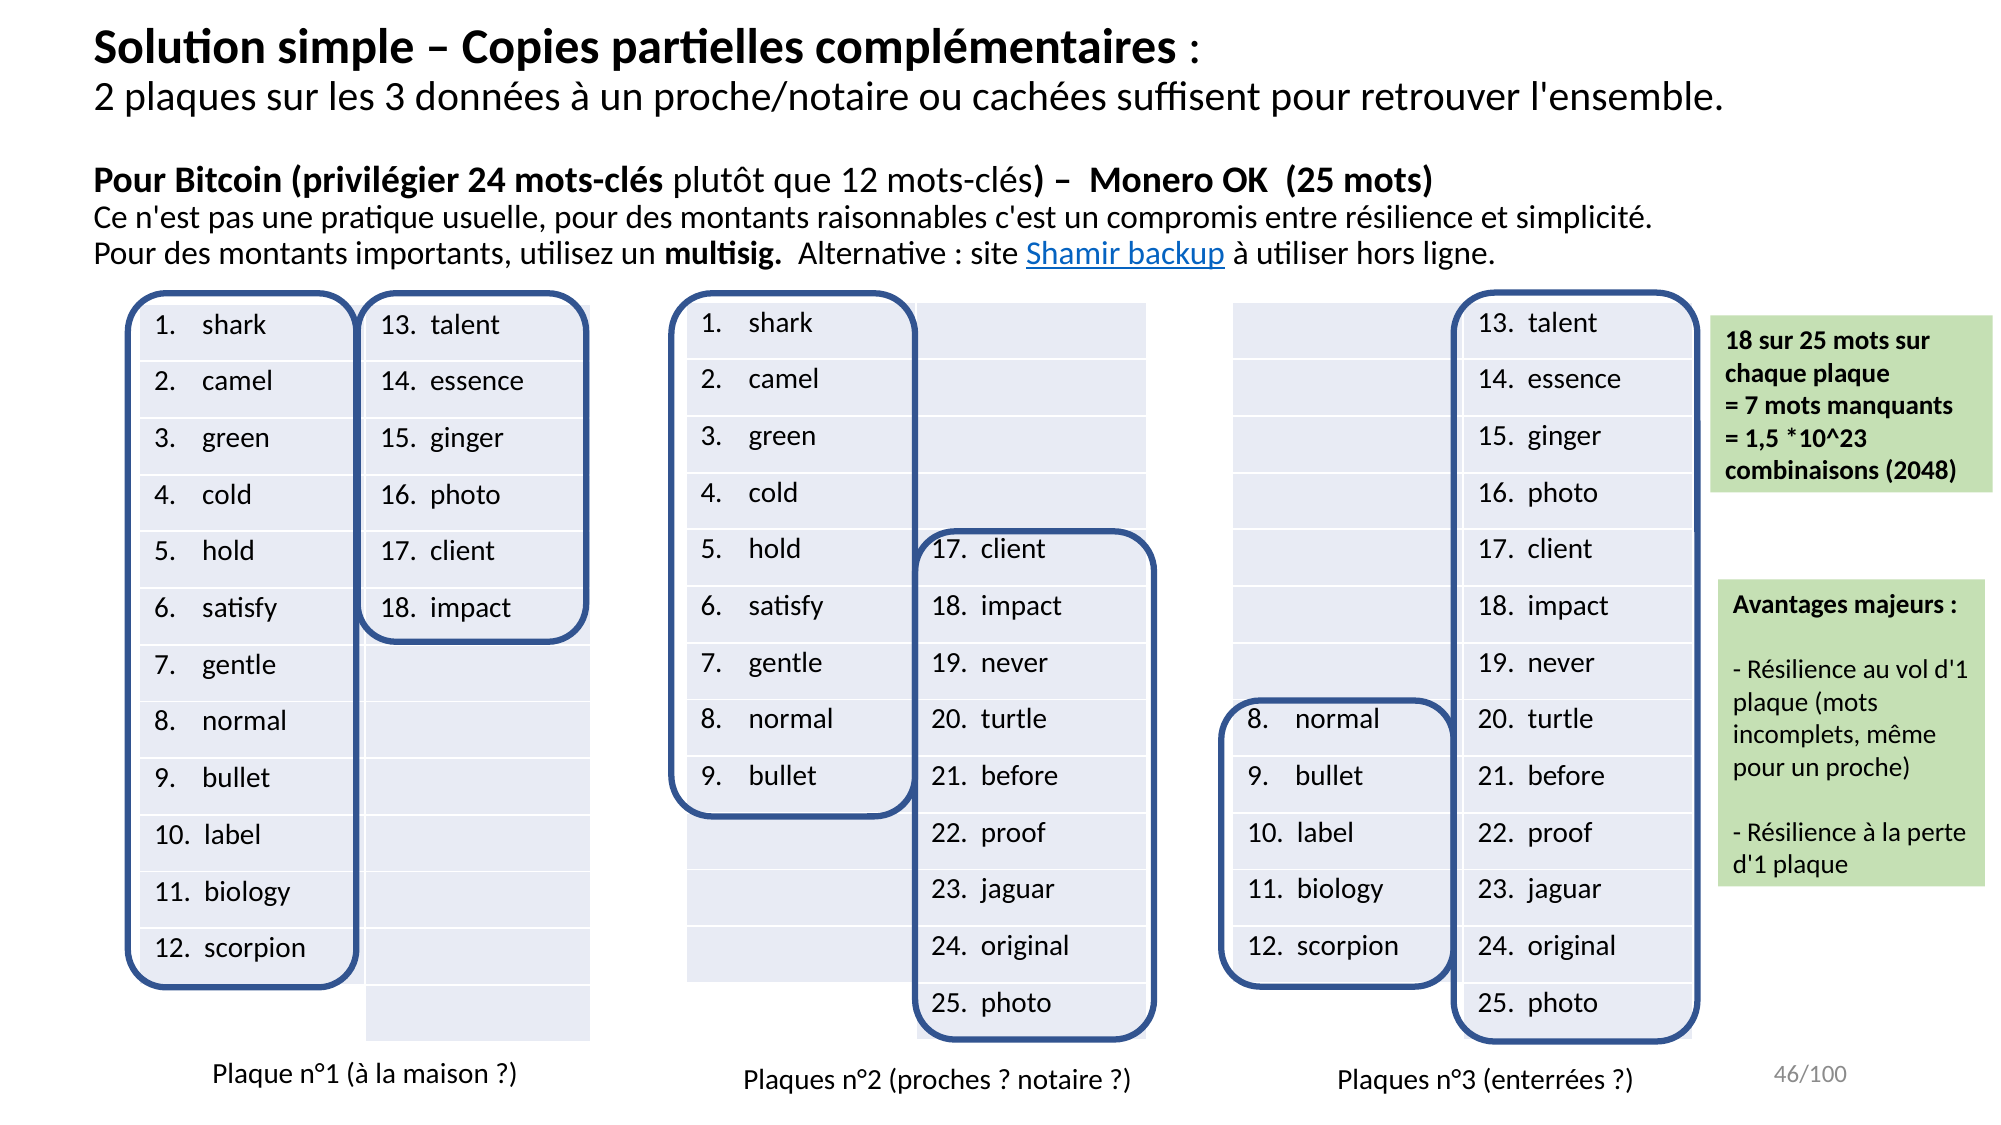

# Solution simple – Copies partielles complémentaires : 2 plaques sur les 3 données à un proche/notaire ou cachées suffisent pour retrouver l'ensemble. Pour Bitcoin (privilégier 24 mots-clés plutôt que 12 mots-clés) –  Monero OK  (25 mots) Ce n'est pas une pratique usuelle, pour des montants raisonnables c'est un compromis entre résilience et simplicité. Pour des montants importants, utilisez un multisig.  Alternative : site Shamir backup à utiliser hors ligne.

| 1. shark |  |
| --- | --- |
| 2. camel |  |
| 3. green |  |
| 4. cold |  |
| 5. hold | 17. client |
| 6. satisfy | 18. impact |
| 7. gentle | 19. never |
| 8. normal | 20. turtle |
| 9. bullet | 21. before |
|  | 22. proof |
|  | 23. jaguar |
|  | 24. original |
|  | 25. photo |
|  | talent |
| --- | --- |
|  | 14. essence |
|  | 15. ginger |
|  | 16. photo |
|  | 17. client |
|  | 18. impact |
|  | 19. never |
| 8. normal | 20. turtle |
| 9. bullet | 21. before |
| 10. label | 22. proof |
| 11. biology | 23. jaguar |
| 12. scorpion | 24. original |
|  | 25. photo |
| 1. shark | talent |
| --- | --- |
| 2. camel | 14. essence |
| 3. green | 15. ginger |
| 4. cold | 16. photo |
| 5. hold | 17. client |
| 6. satisfy | 18. impact |
| 7. gentle |  |
| 8. normal |  |
| 9. bullet |  |
| 10. label |  |
| 11. biology |  |
| 12. scorpion |  |
|  |  |
18 sur 25 mots sur chaque plaque
= 7 mots manquants
= 1,5 *10^23 combinaisons (2048)

Avantages majeurs :
- Résilience au vol d'1 plaque (mots incomplets, même pour un proche)
- Résilience à la perte d'1 plaque

46
Plaque n°1 (à la maison ?)
Plaques n°3 (enterrées ?)
Plaques n°2 (proches ? notaire ?)